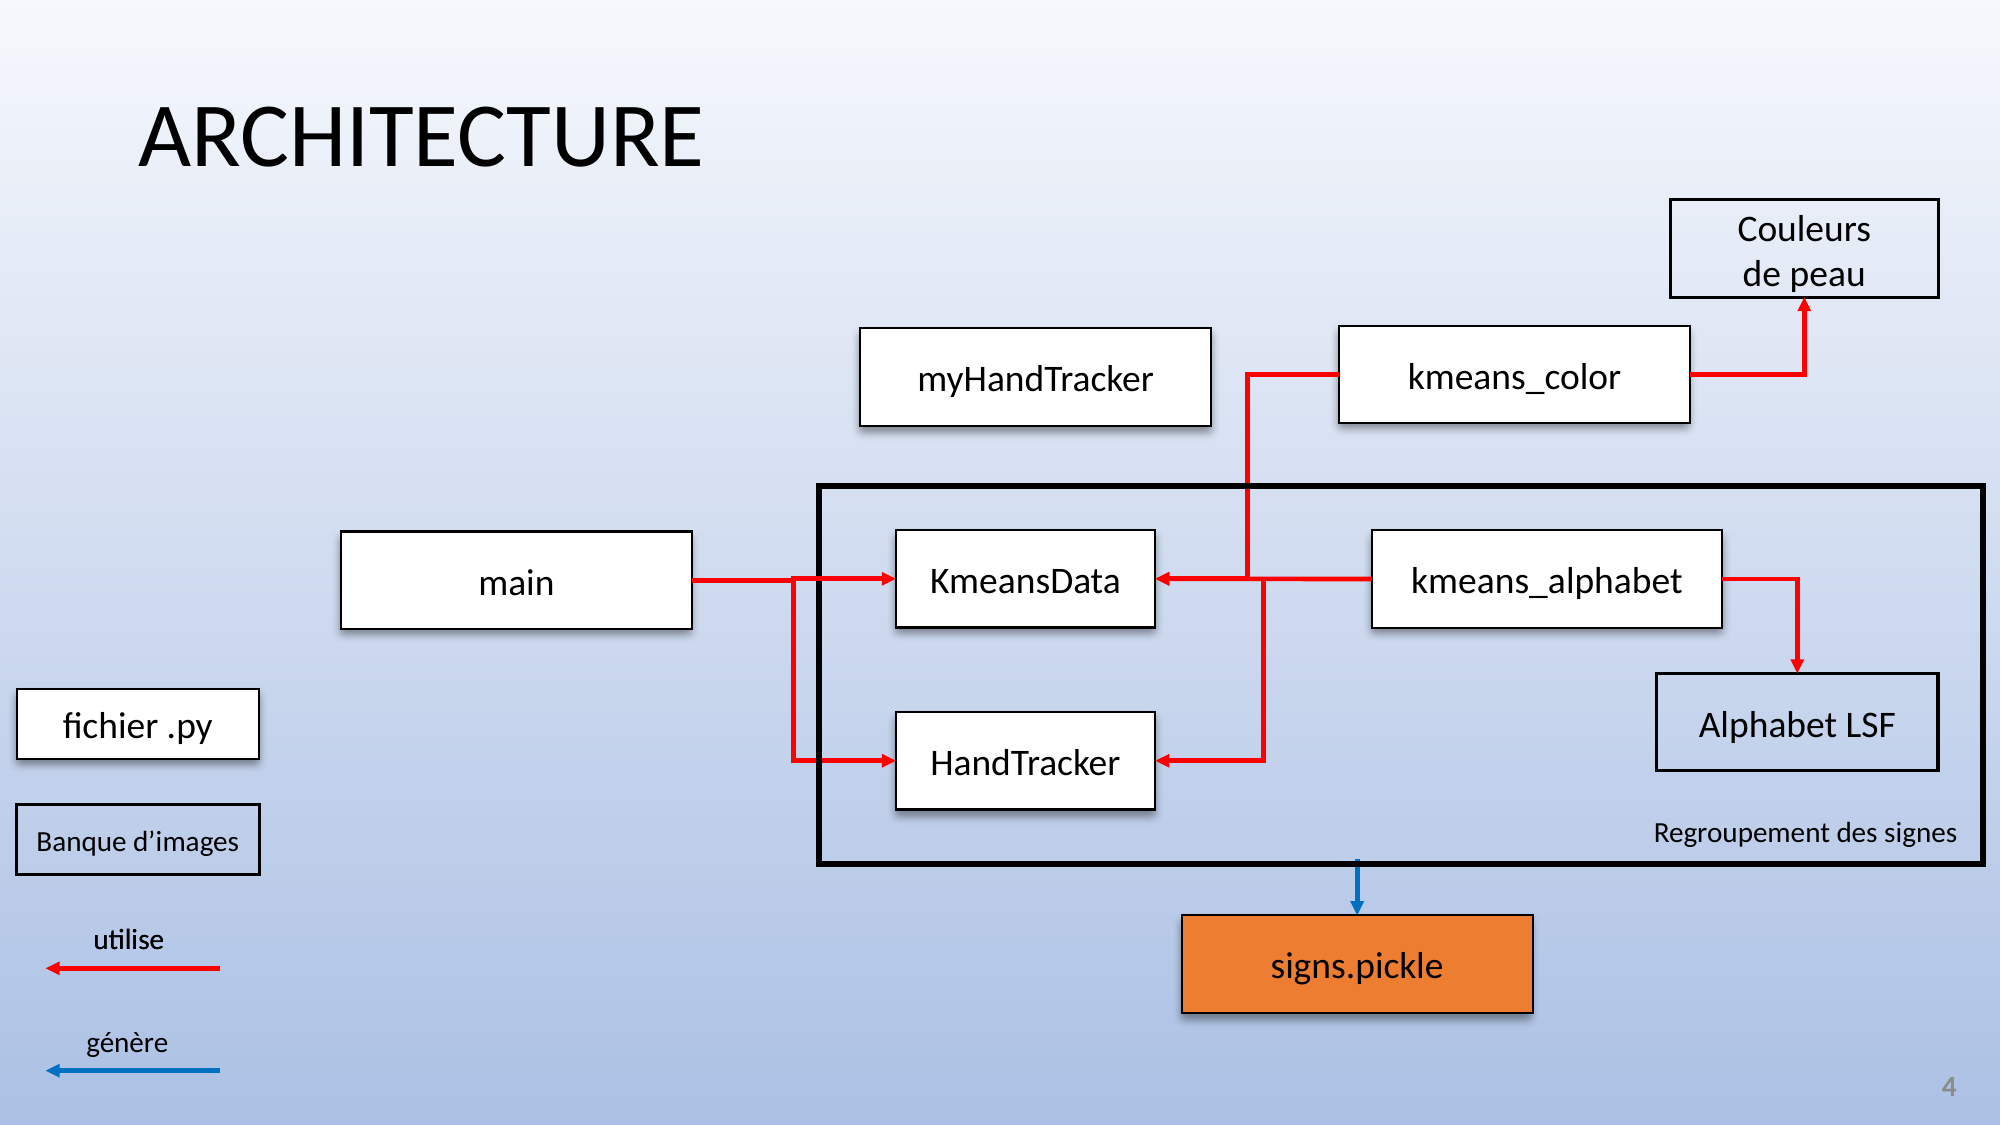

# ARCHITECTURE
Couleurs
de peau
kmeans_color
myHandTracker

KmeansData
kmeans_alphabet
main
Alphabet LSF
fichier .py
HandTracker
Banque d’images
Regroupement des signes
utilise
utilise
signs.pickle
génère
4